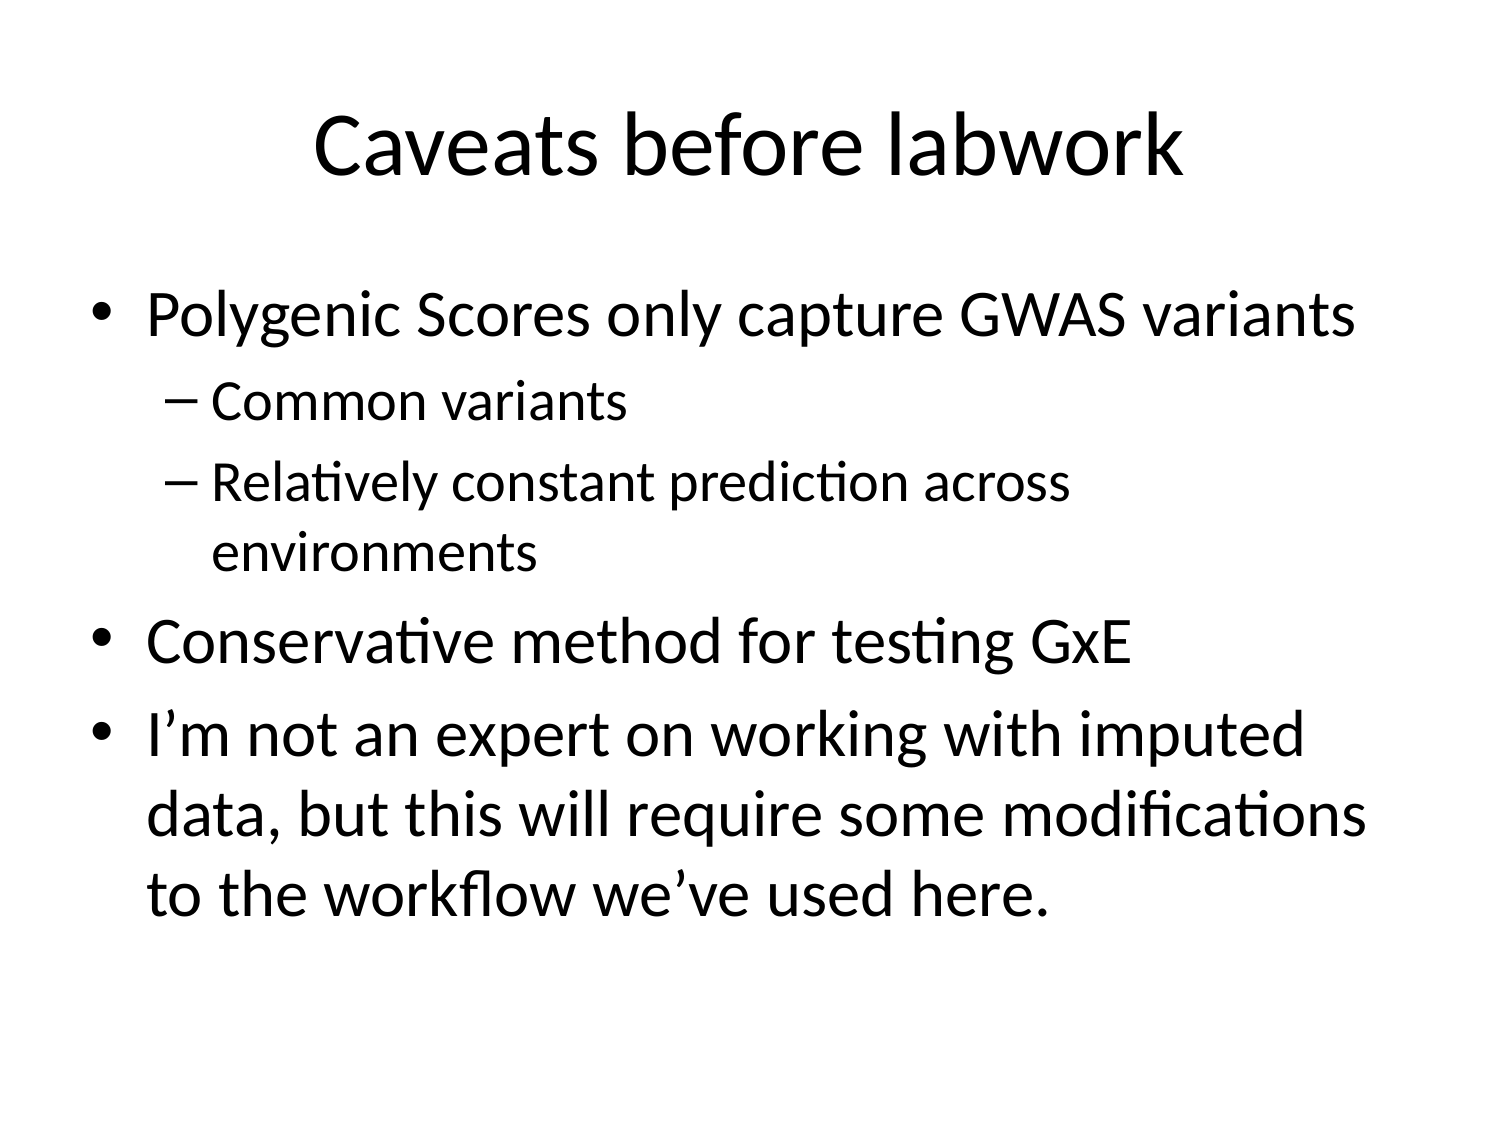

# Caveats before labwork
Polygenic Scores only capture GWAS variants
Common variants
Relatively constant prediction across environments
Conservative method for testing GxE
I’m not an expert on working with imputed data, but this will require some modifications to the workflow we’ve used here.